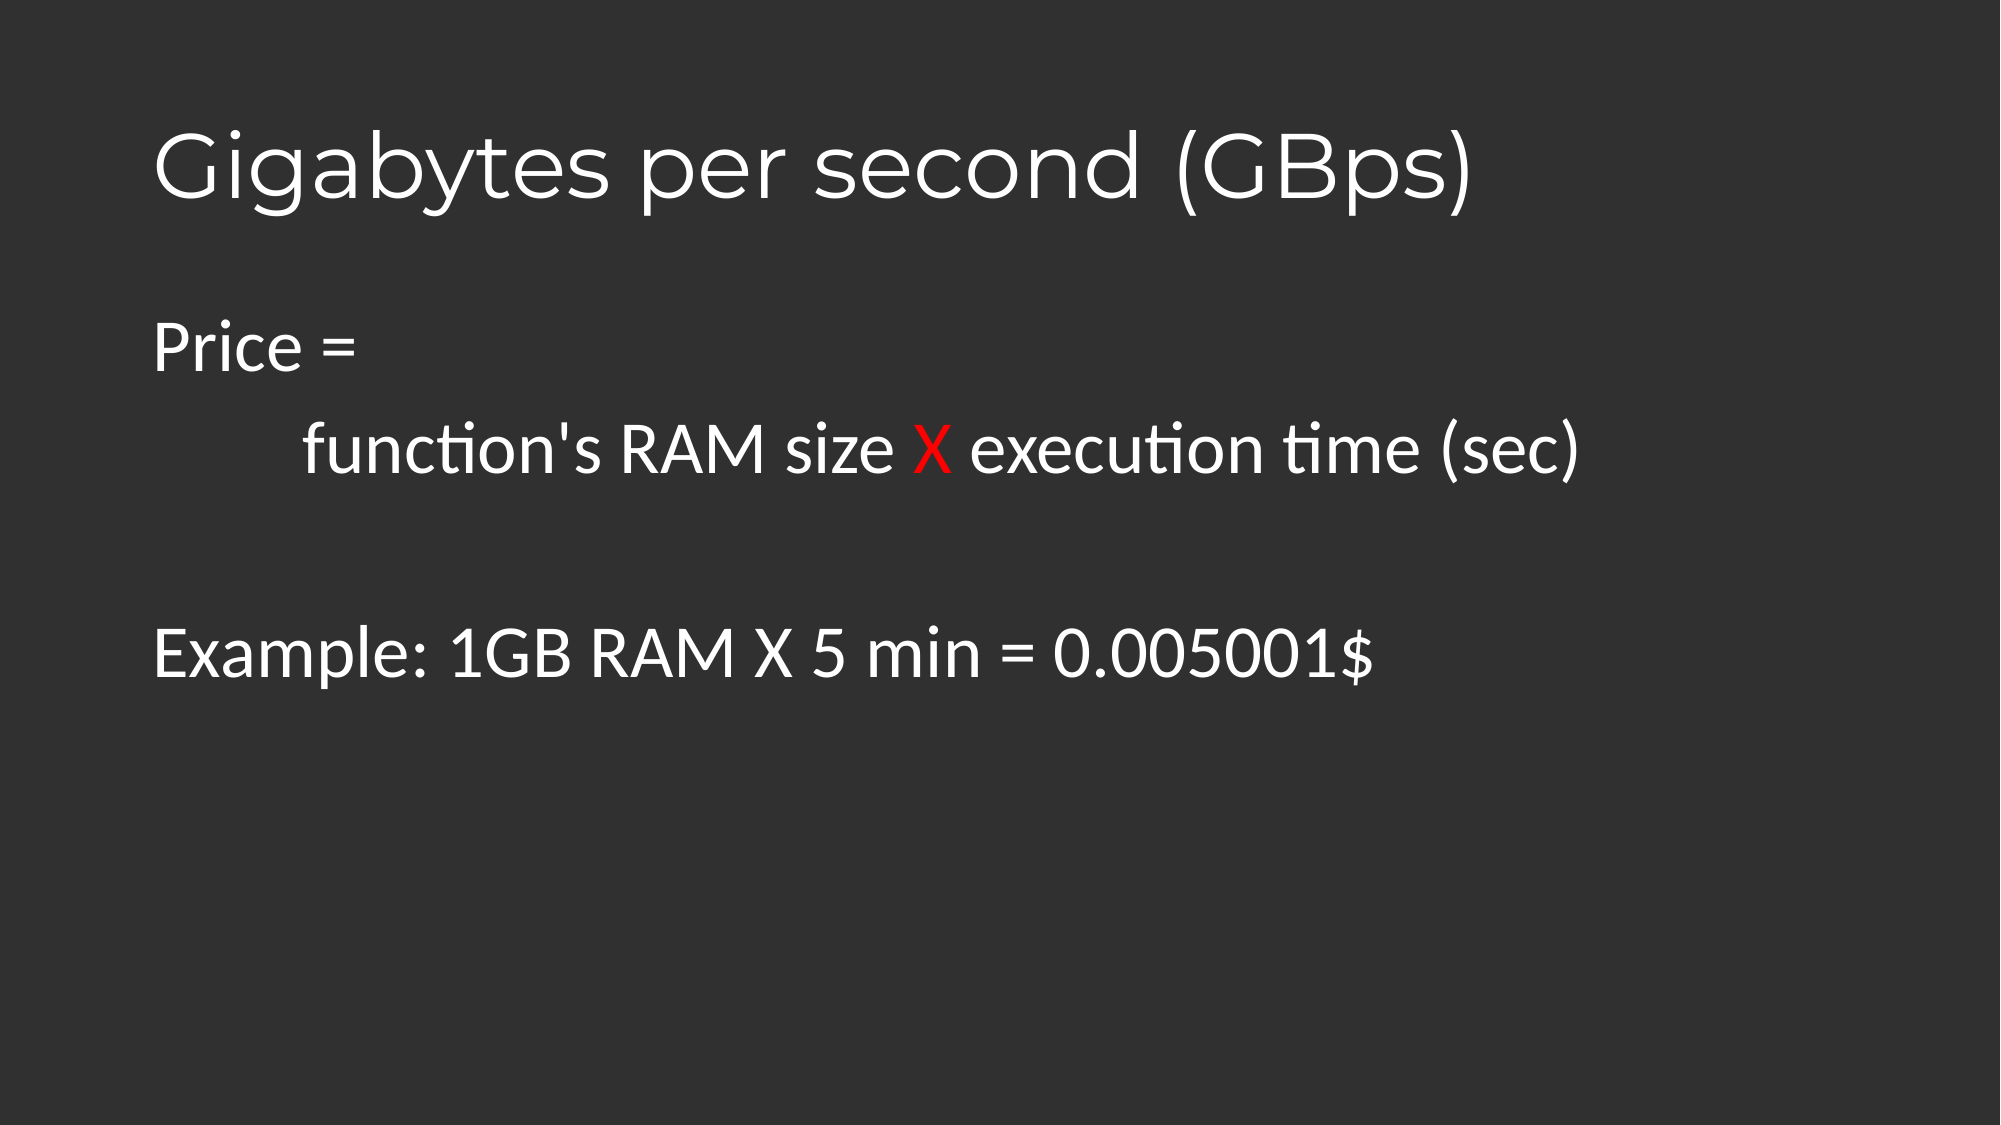

# Gigabytes per second (GBps)
Price =
	function's RAM size X execution time (sec)

Example: 1GB RAM X 5 min = 0.005001$